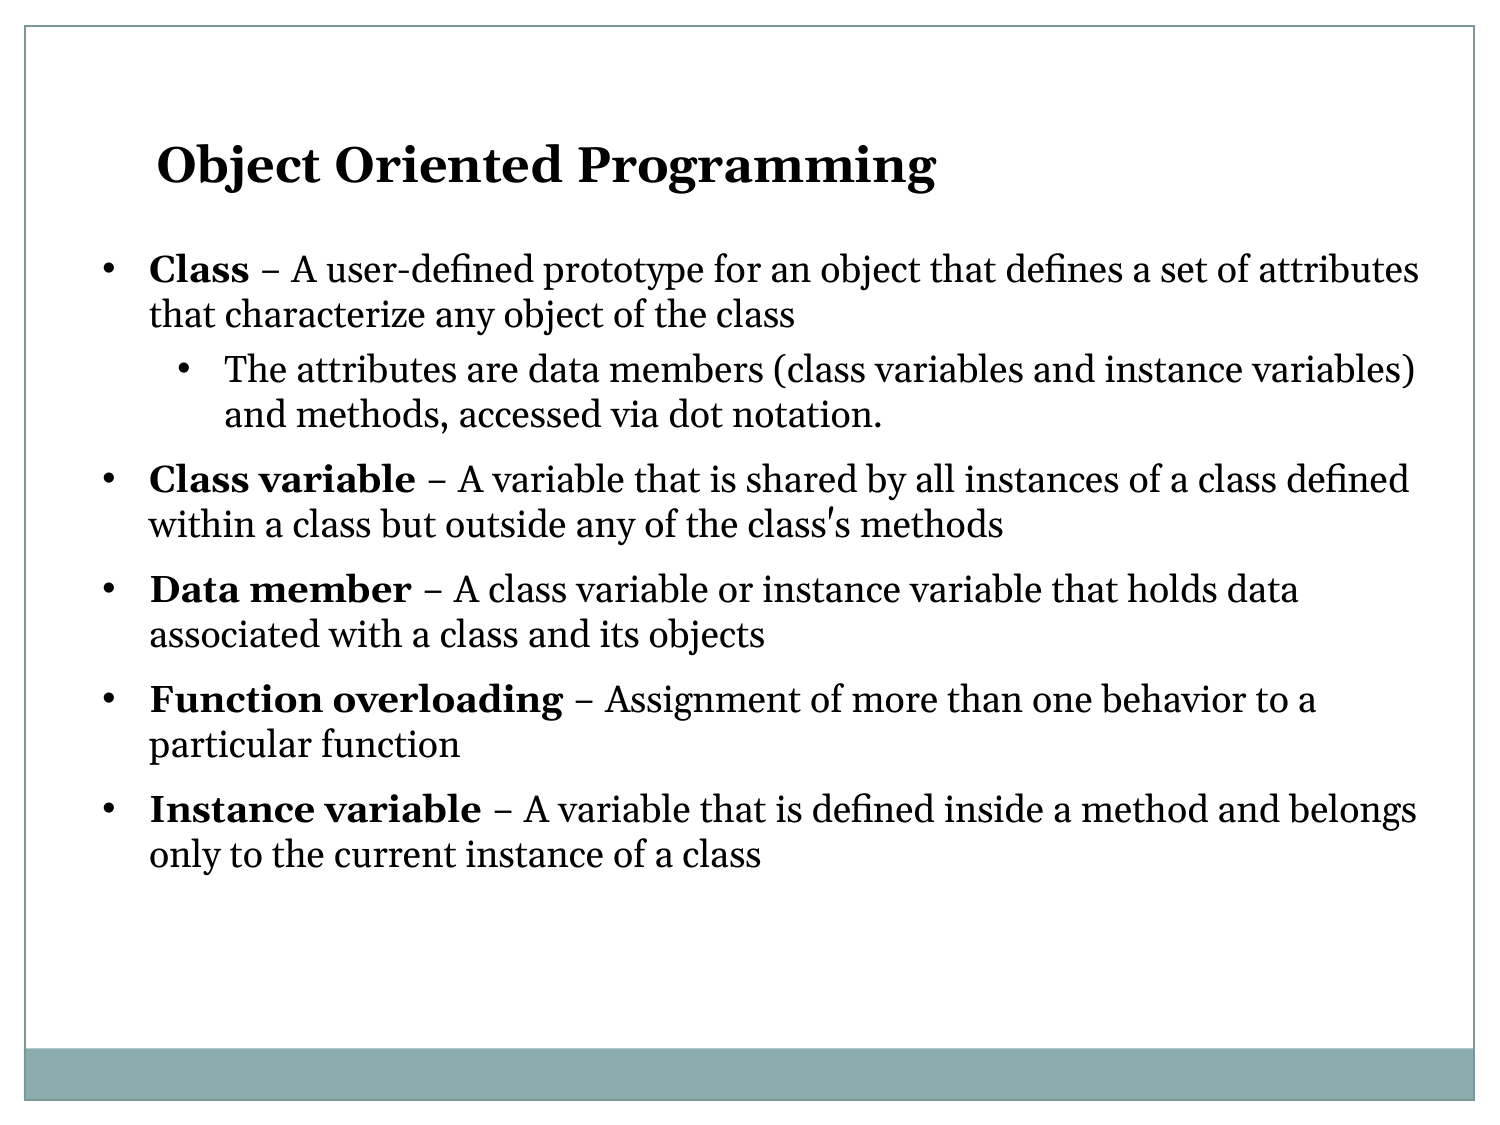

Object Oriented Programming
Class − A user-defined prototype for an object that defines a set of attributes that characterize any object of the class

The attributes are data members (class variables and instance variables) and methods, accessed via dot notation.

Class variable − A variable that is shared by all instances of a class defined within a class but outside any of the class's methods

Data member − A class variable or instance variable that holds data associated with a class and its objects

Function overloading − Assignment of more than one behavior to a particular function

Instance variable − A variable that is defined inside a method and belongs only to the current instance of a class